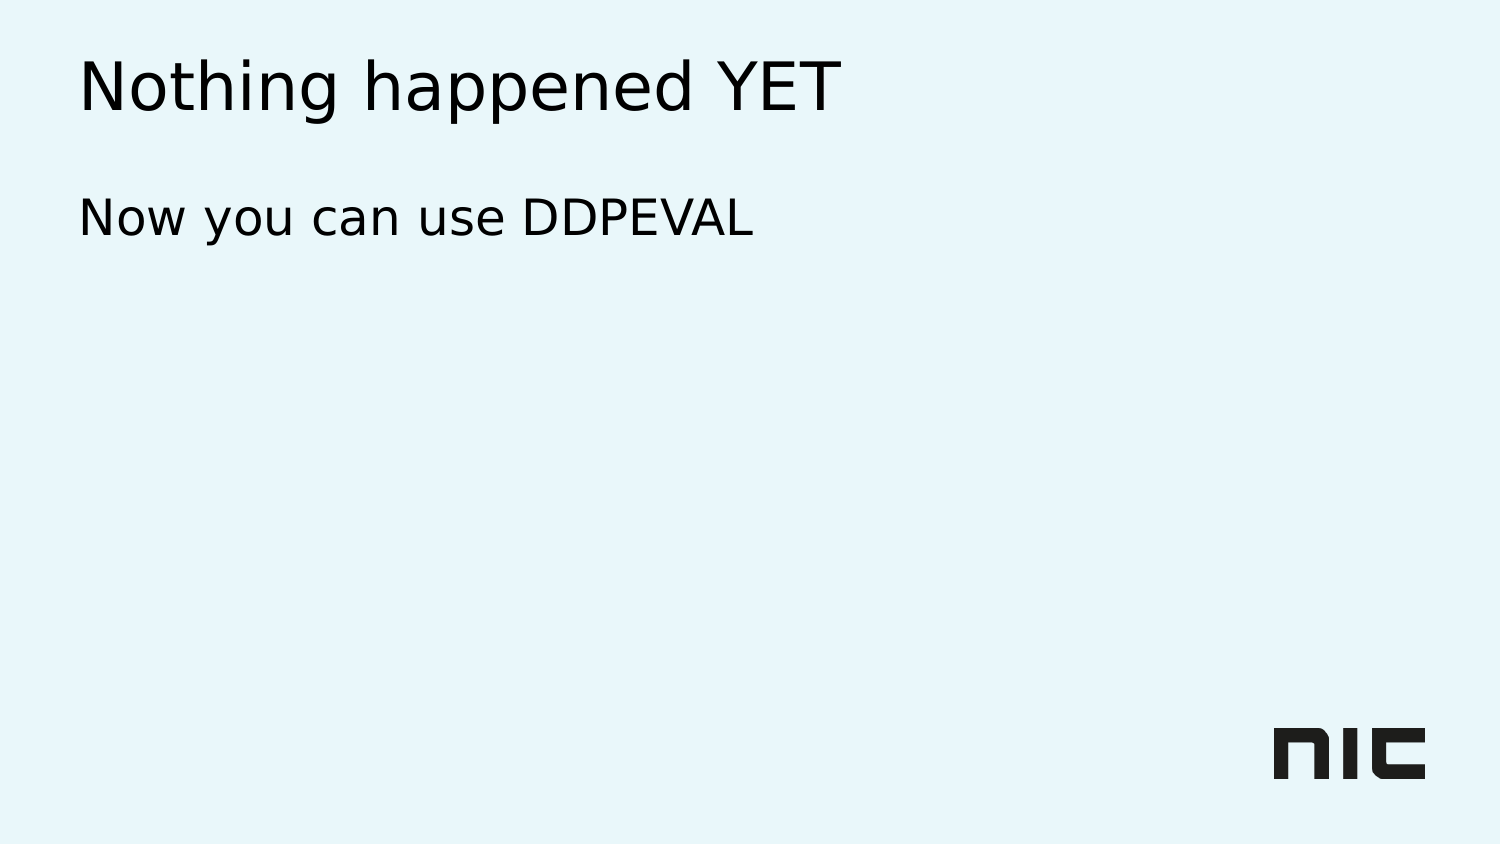

# Nothing happened YET
Now you can use DDPEVAL